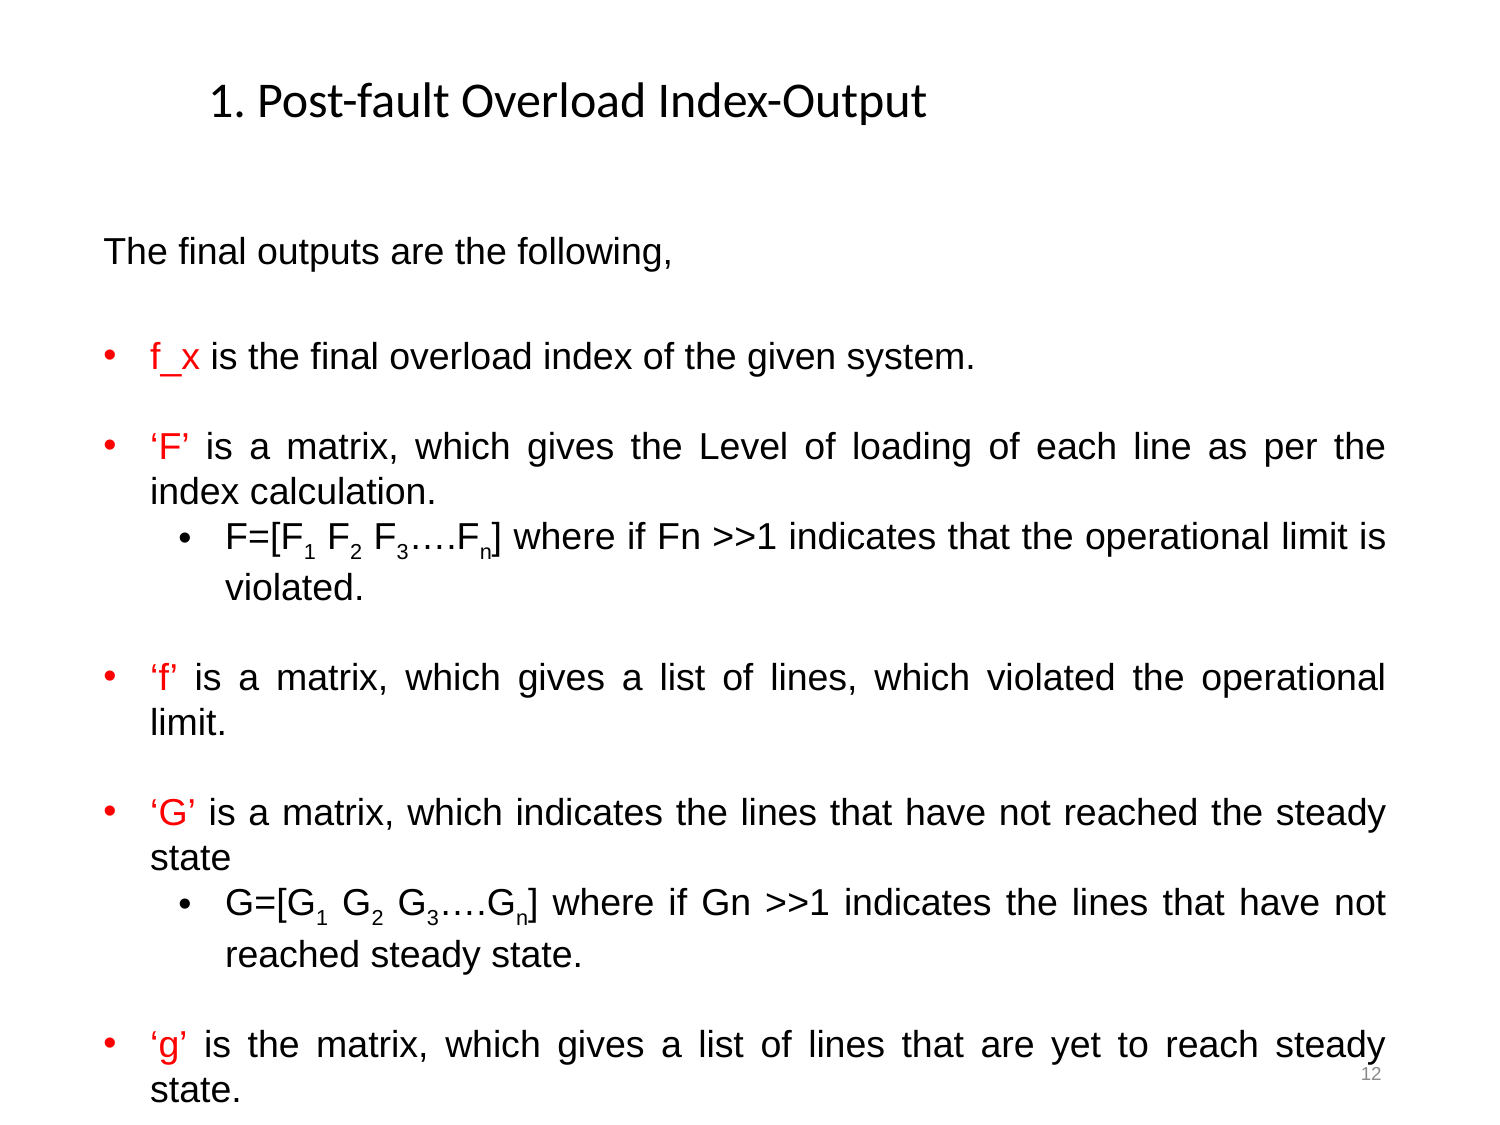

# 1. Post-fault Overload Index-Output
The final outputs are the following,

f_x is the final overload index of the given system.

‘F’ is a matrix, which gives the Level of loading of each line as per the index calculation.
F=[F1 F2 F3….Fn] where if Fn >>1 indicates that the operational limit is violated.

‘f’ is a matrix, which gives a list of lines, which violated the operational limit.

‘G’ is a matrix, which indicates the lines that have not reached the steady state
G=[G1 G2 G3….Gn] where if Gn >>1 indicates the lines that have not reached steady state.

‘g’ is the matrix, which gives a list of lines that are yet to reach steady state.
12